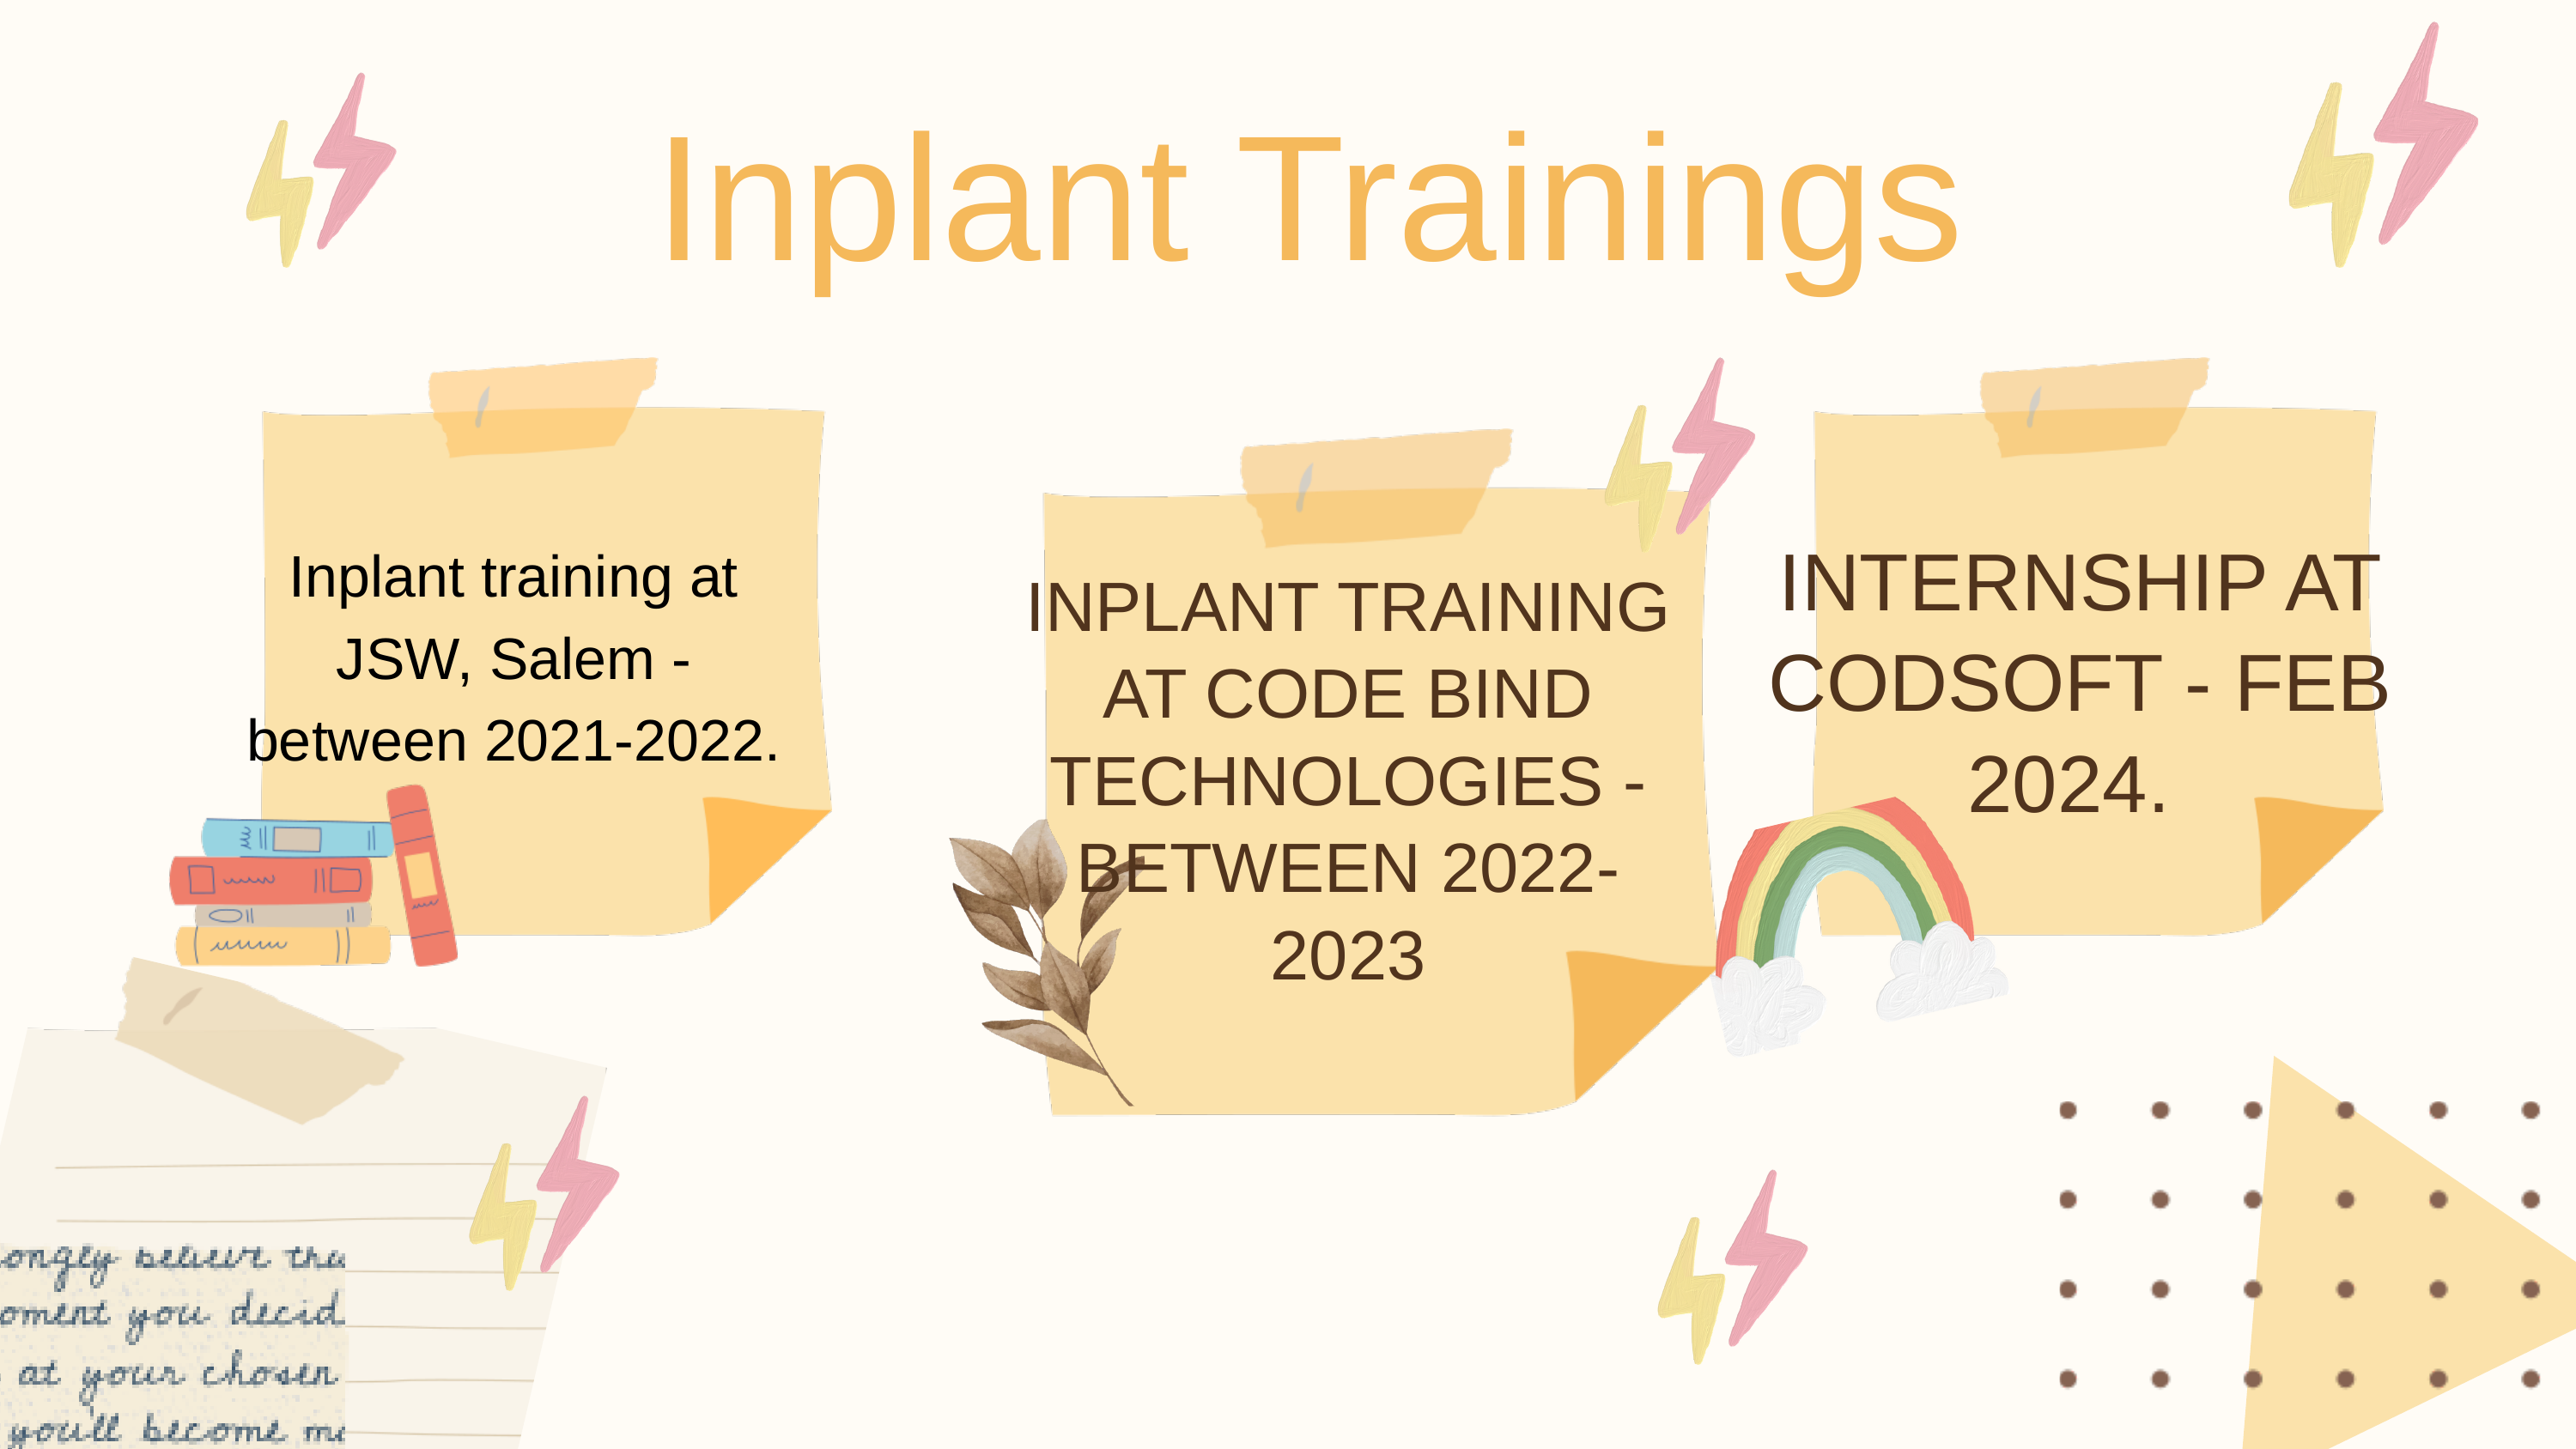

Inplant Trainings

INTERNSHIP AT CODSOFT - FEB 2024.
Inplant training at JSW, Salem -
between 2021-2022.
INPLANT TRAINING AT CODE BIND TECHNOLOGIES - BETWEEN 2022-2023